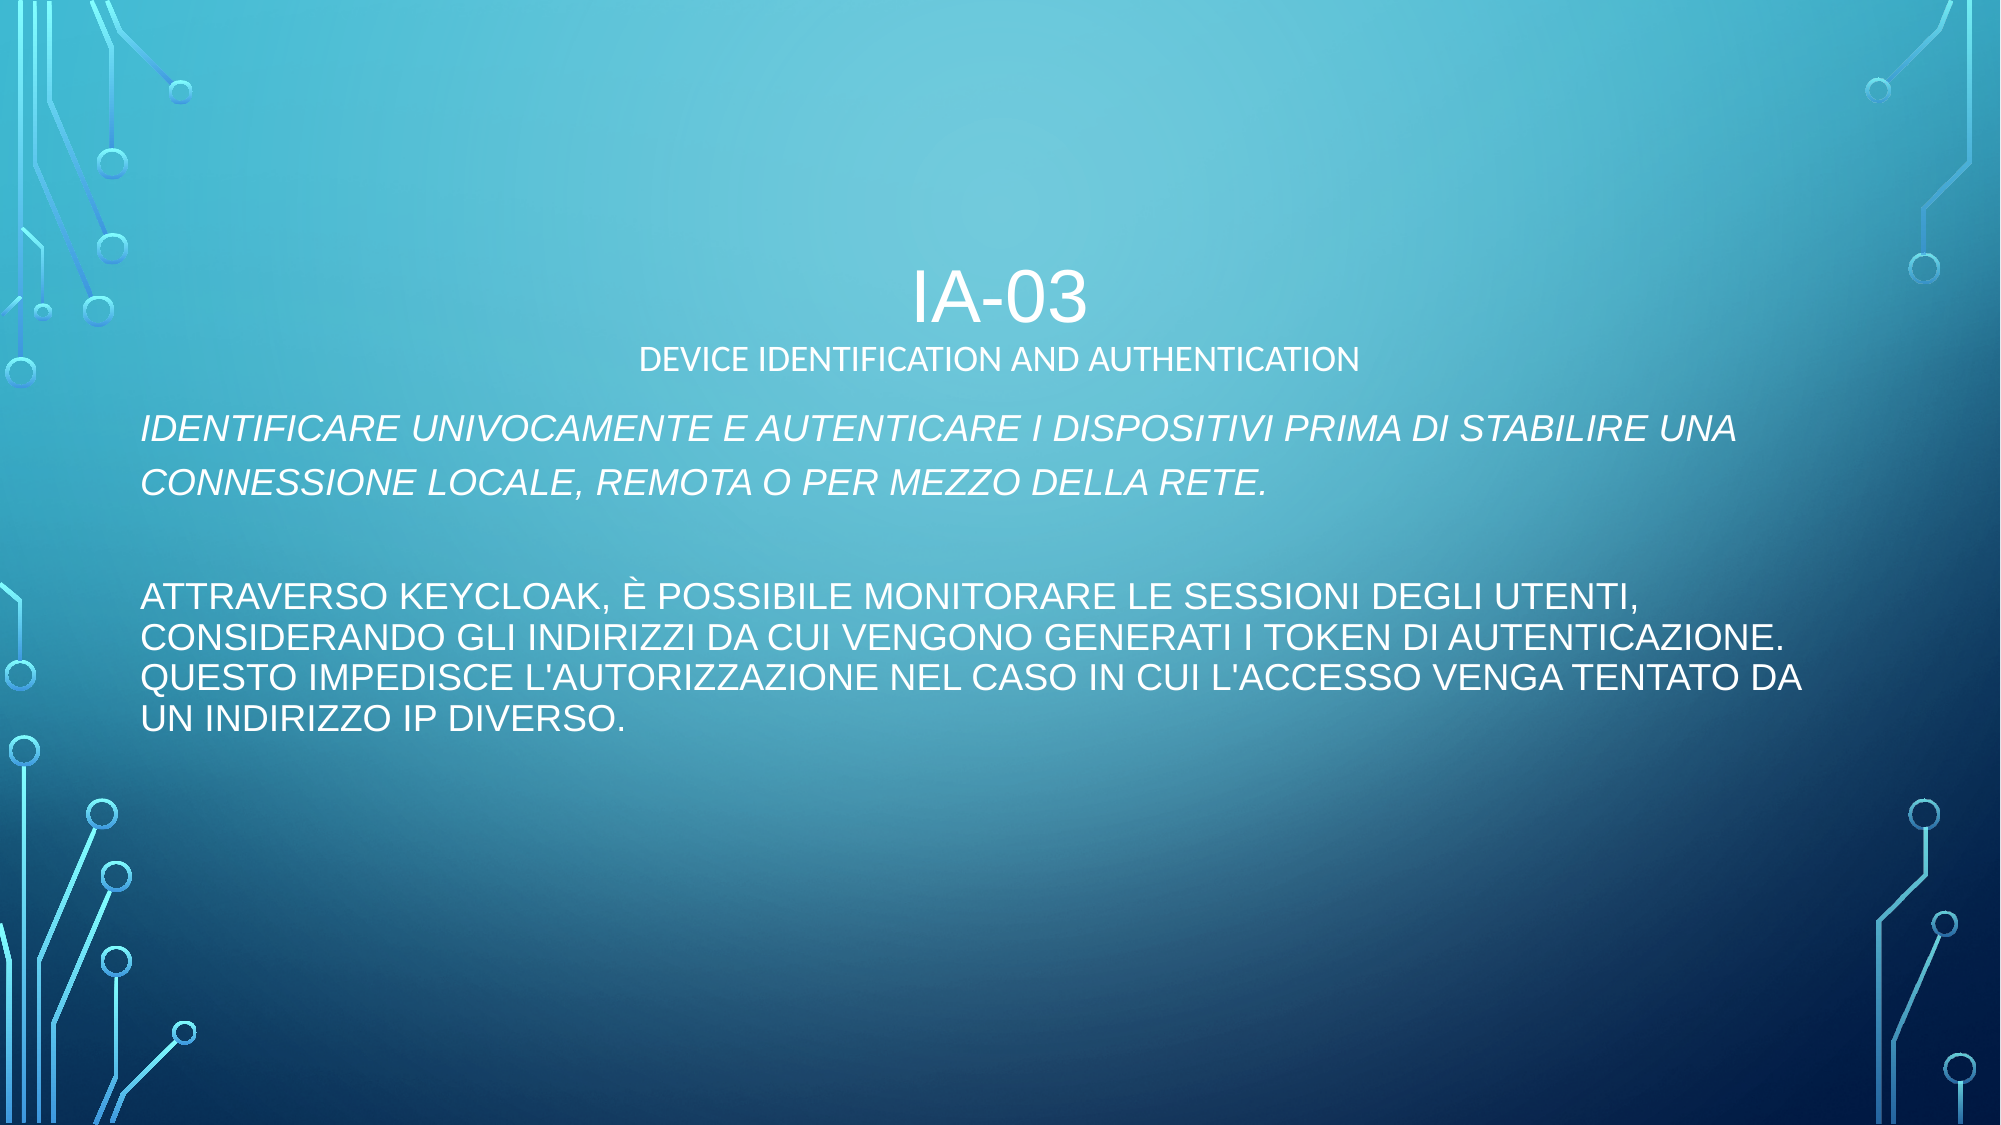

# IA-03 DEVICE IDENTIFICATION AND AUTHENTICATION
Identificare univocamente e autenticare i dispositivi prima di stabilire una connessione locale, remota o per mezzo della rete.

Attraverso Keycloak, è possibile monitorare le sessioni degli utenti, considerando gli indirizzi da cui vengono generati i token di autenticazione. Questo impedisce l'autorizzazione nel caso in cui l'accesso venga tentato da un indirizzo IP diverso.